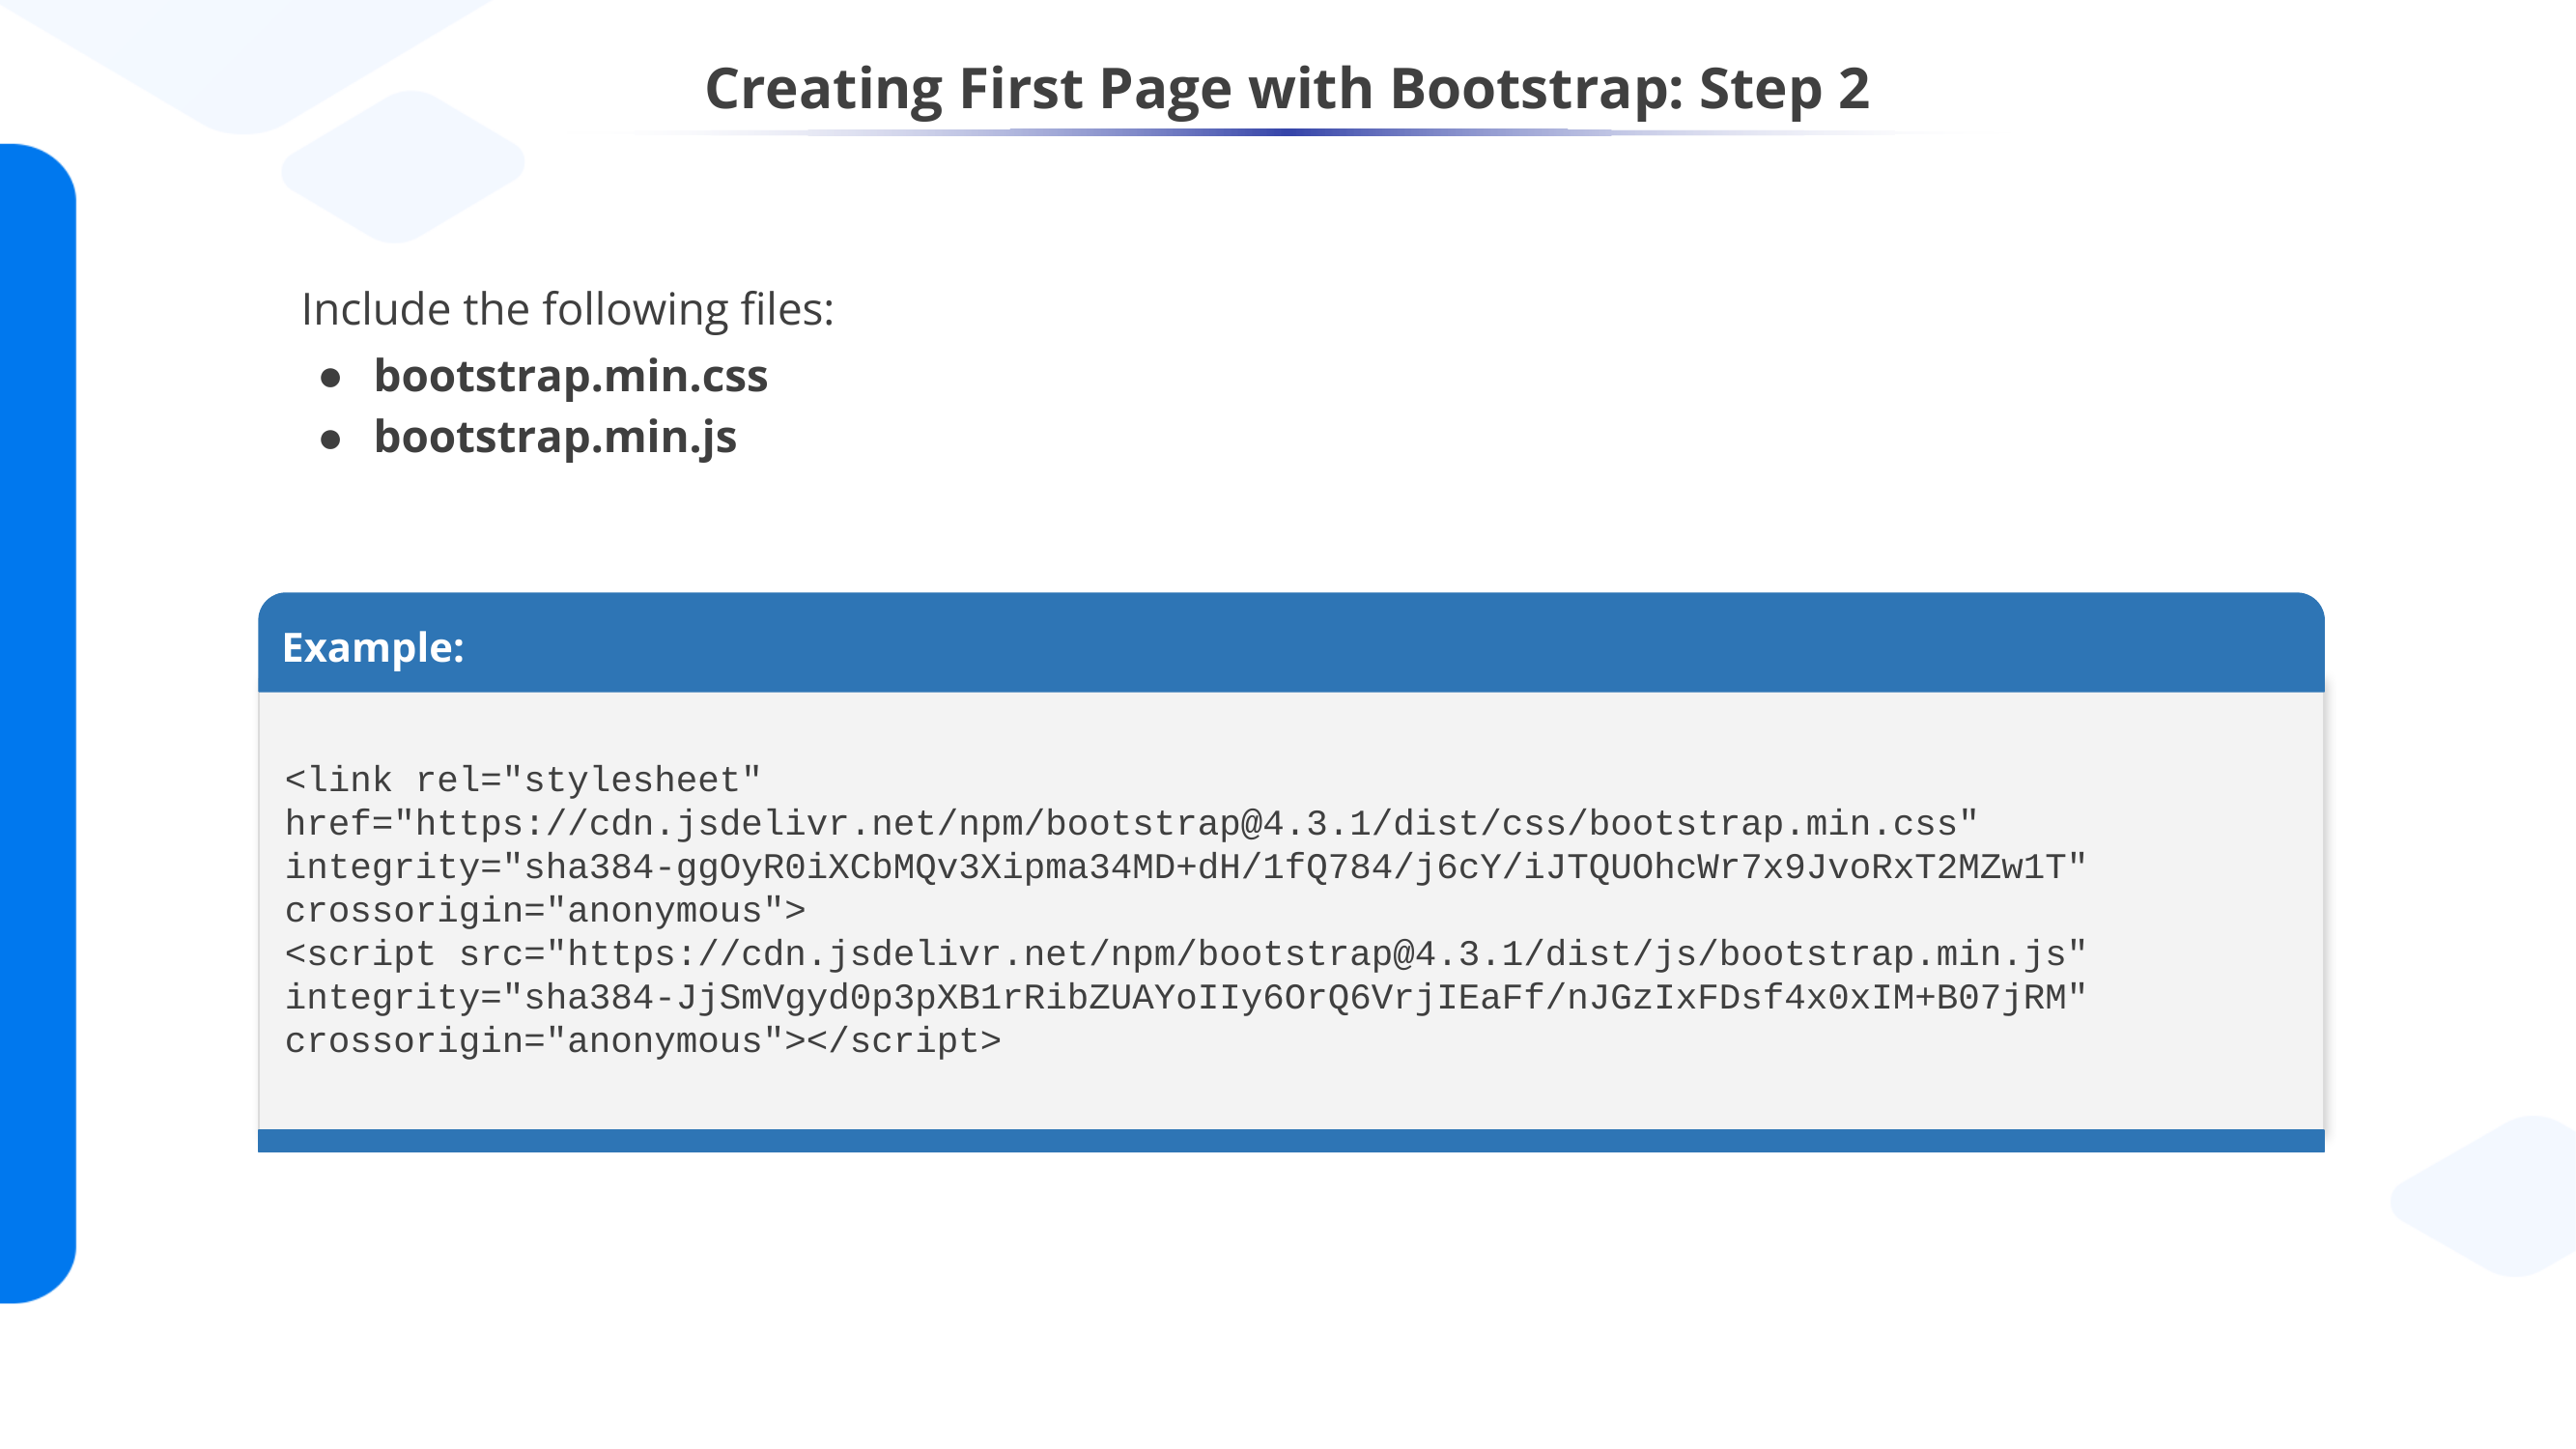

# Creating First Page with Bootstrap: Step 2

Include the following files:
bootstrap.min.css
bootstrap.min.js
Example:
<link rel="stylesheet" href="https://cdn.jsdelivr.net/npm/bootstrap@4.3.1/dist/css/bootstrap.min.css" integrity="sha384-ggOyR0iXCbMQv3Xipma34MD+dH/1fQ784/j6cY/iJTQUOhcWr7x9JvoRxT2MZw1T" crossorigin="anonymous">
<script src="https://cdn.jsdelivr.net/npm/bootstrap@4.3.1/dist/js/bootstrap.min.js" integrity="sha384-JjSmVgyd0p3pXB1rRibZUAYoIIy6OrQ6VrjIEaFf/nJGzIxFDsf4x0xIM+B07jRM" crossorigin="anonymous"></script>